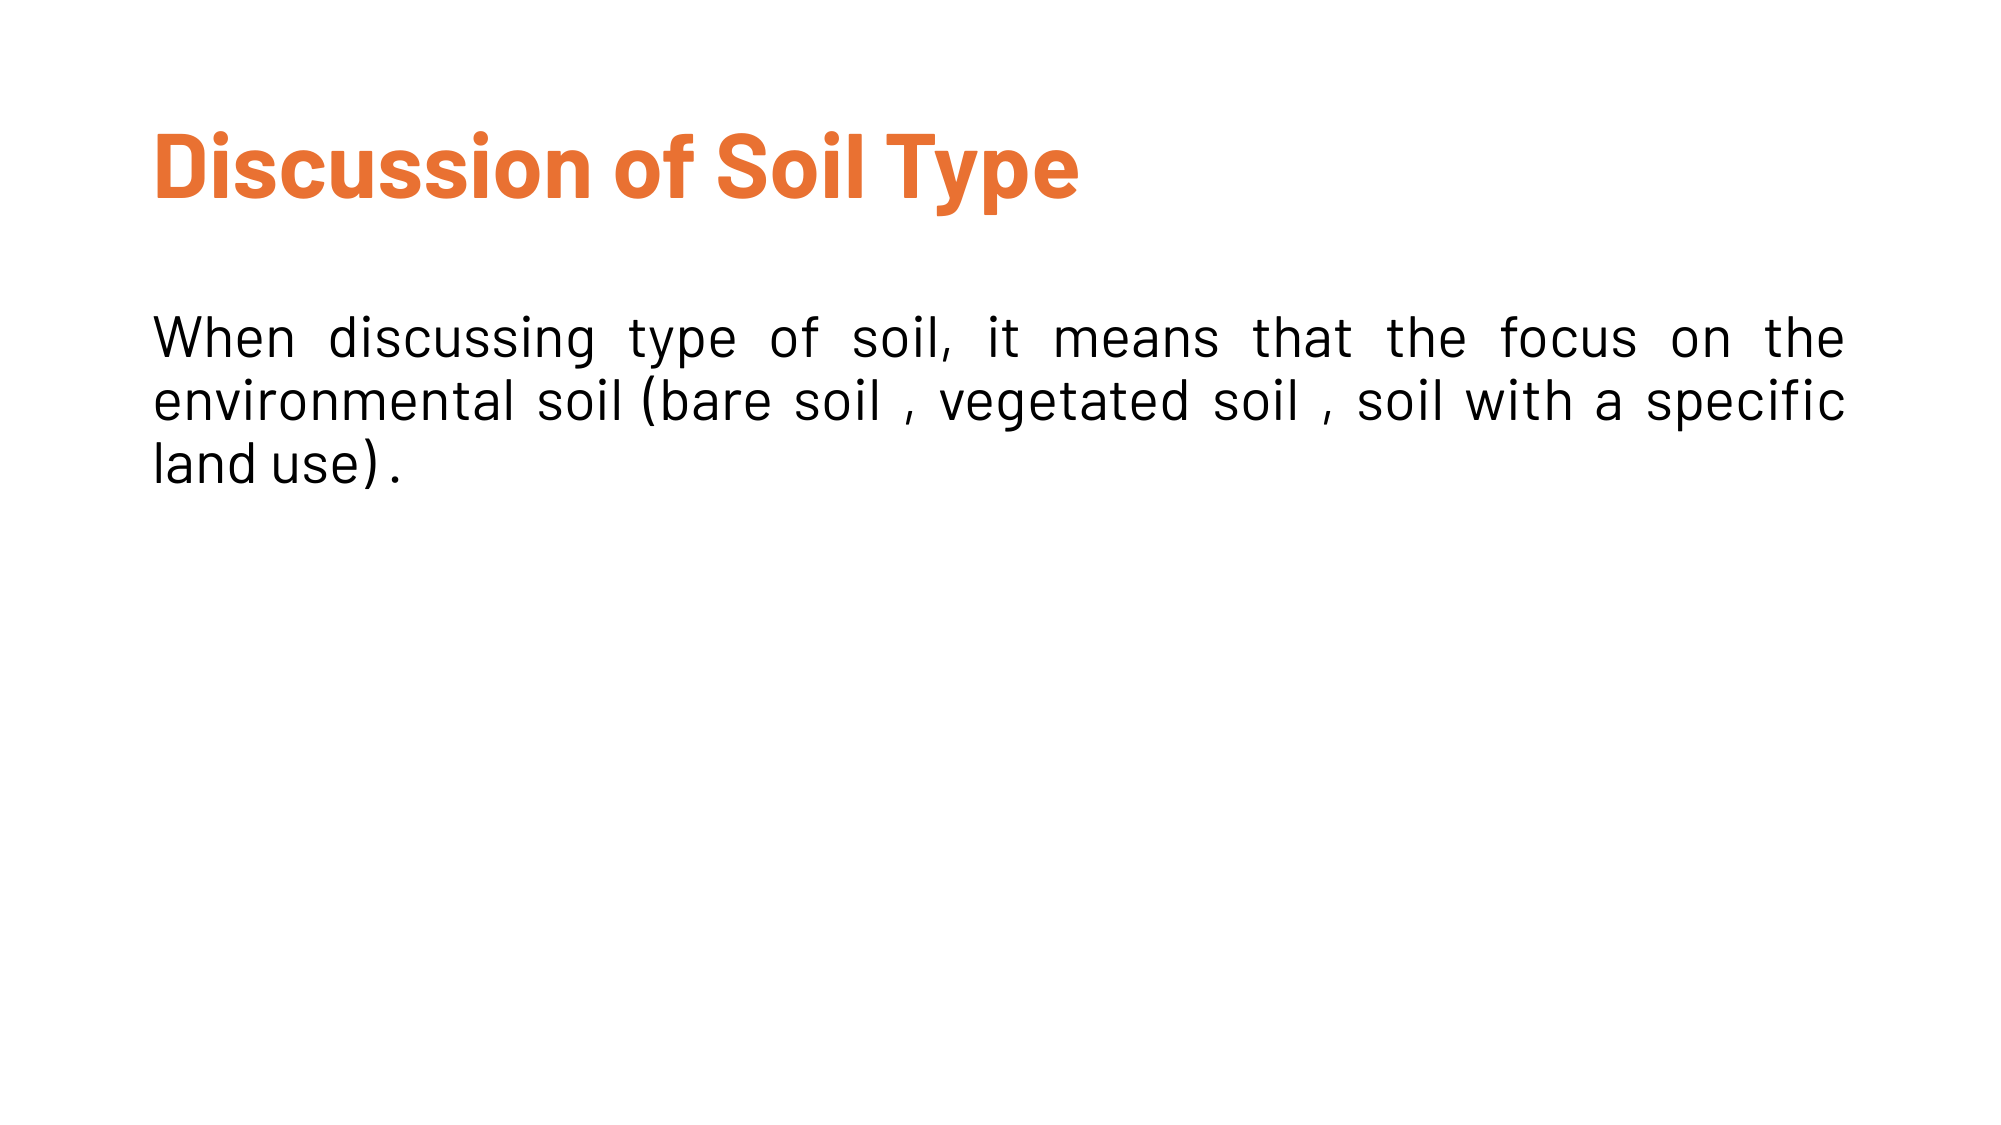

# Discussion of Soil Type
When discussing type of soil, it means that the focus on the environmental soil (bare soil , vegetated soil , soil with a specific land use) .